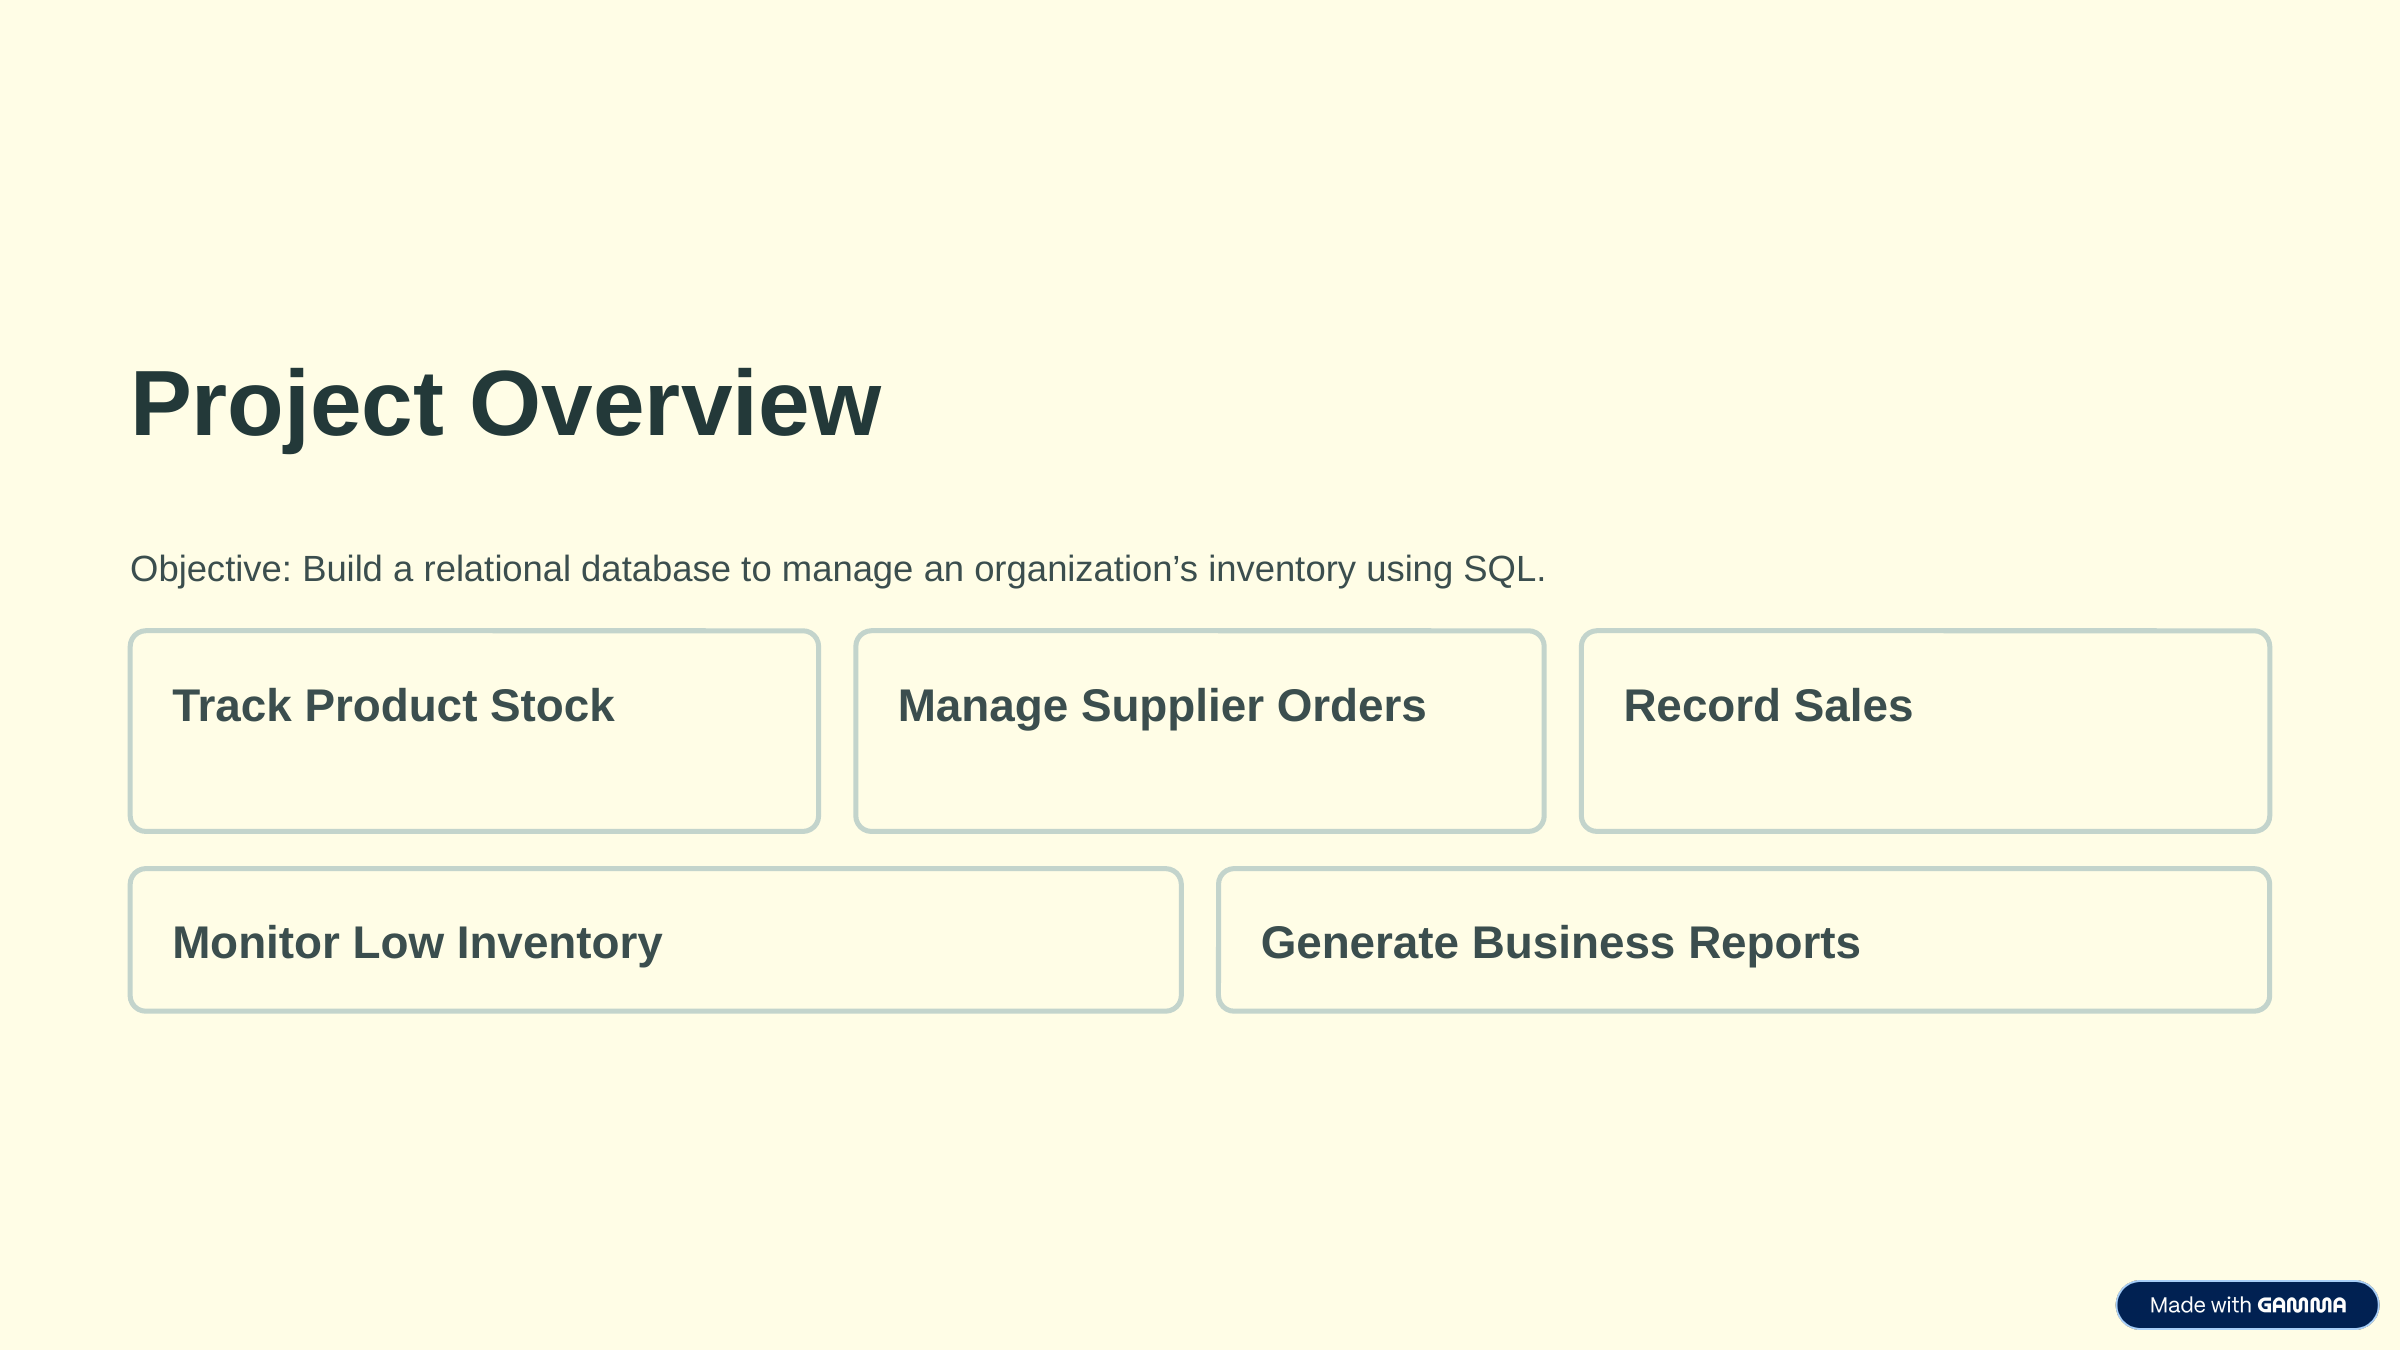

Project Overview
Objective: Build a relational database to manage an organization’s inventory using SQL.

Track Product Stock
Manage Supplier Orders
Record Sales

Monitor Low Inventory
Generate Business Reports